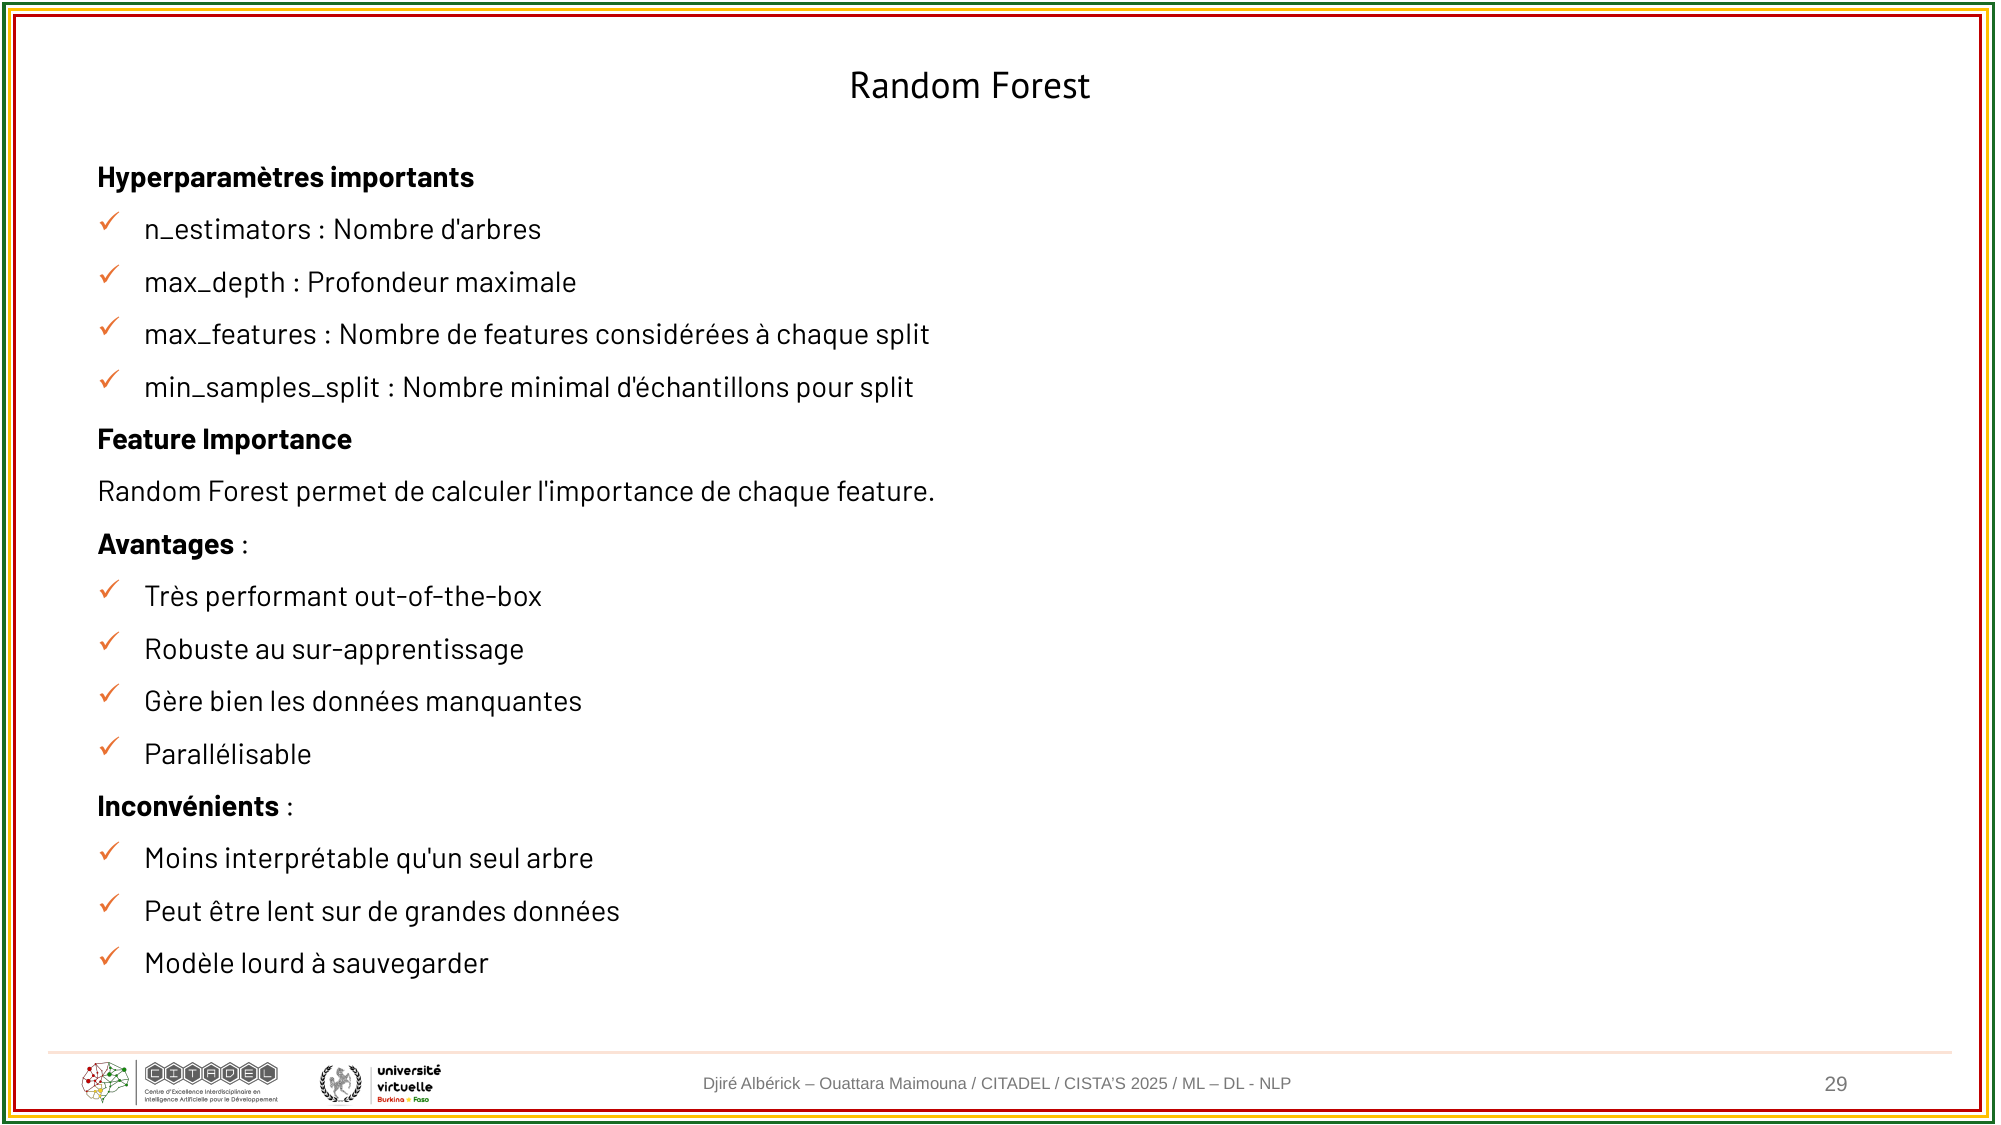

Random Forest
Hyperparamètres importants
n_estimators : Nombre d'arbres
max_depth : Profondeur maximale
max_features : Nombre de features considérées à chaque split
min_samples_split : Nombre minimal d'échantillons pour split
Feature Importance
Random Forest permet de calculer l'importance de chaque feature.
Avantages :
Très performant out-of-the-box
Robuste au sur-apprentissage
Gère bien les données manquantes
Parallélisable
Inconvénients :
Moins interprétable qu'un seul arbre
Peut être lent sur de grandes données
Modèle lourd à sauvegarder
29